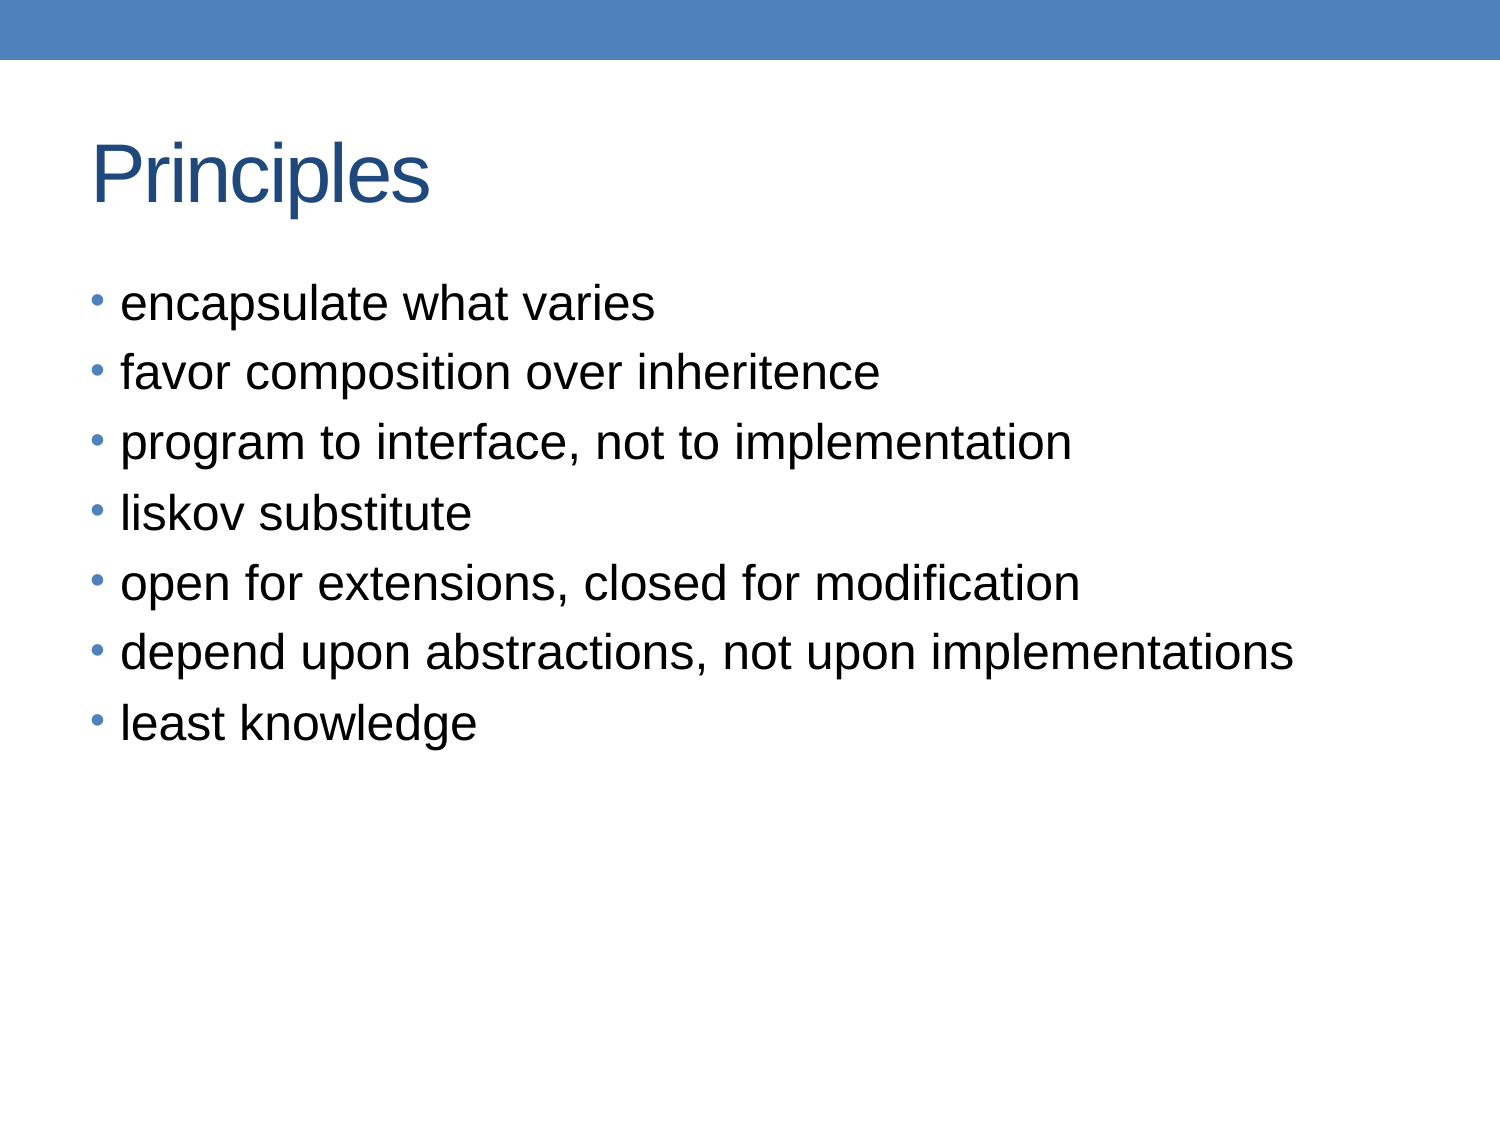

91
# Principles
encapsulate what varies
favor composition over inheritence
program to interface, not to implementation
liskov substitute
open for extensions, closed for modification
depend upon abstractions, not upon implementations
least knowledge